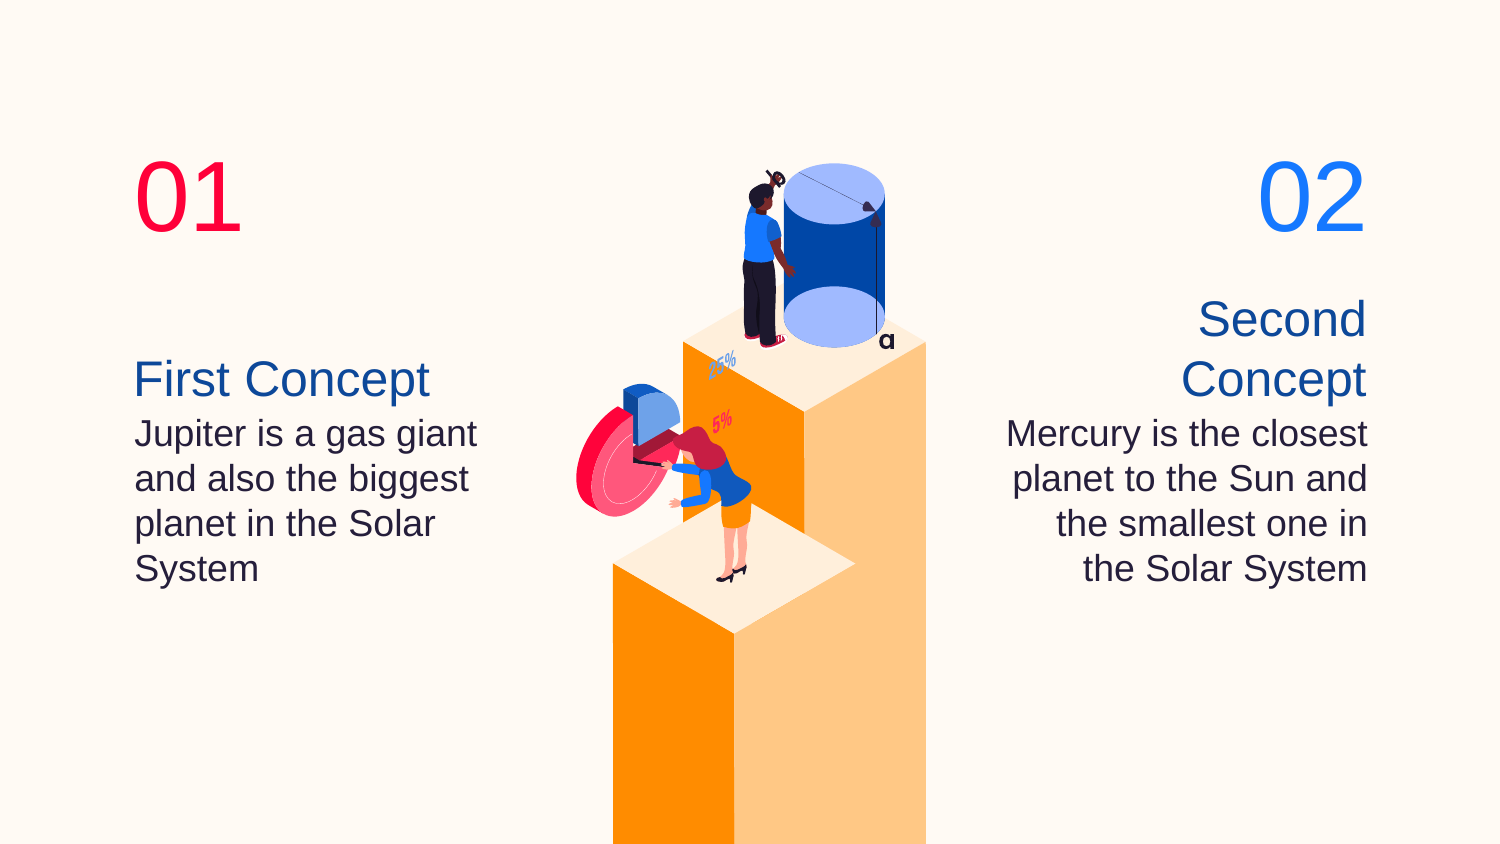

02
01
Second Concept
First Concept

Mercury is the closest planet to the Sun and the smallest one in the Solar System
Jupiter is a gas giant and also the biggest planet in the Solar System